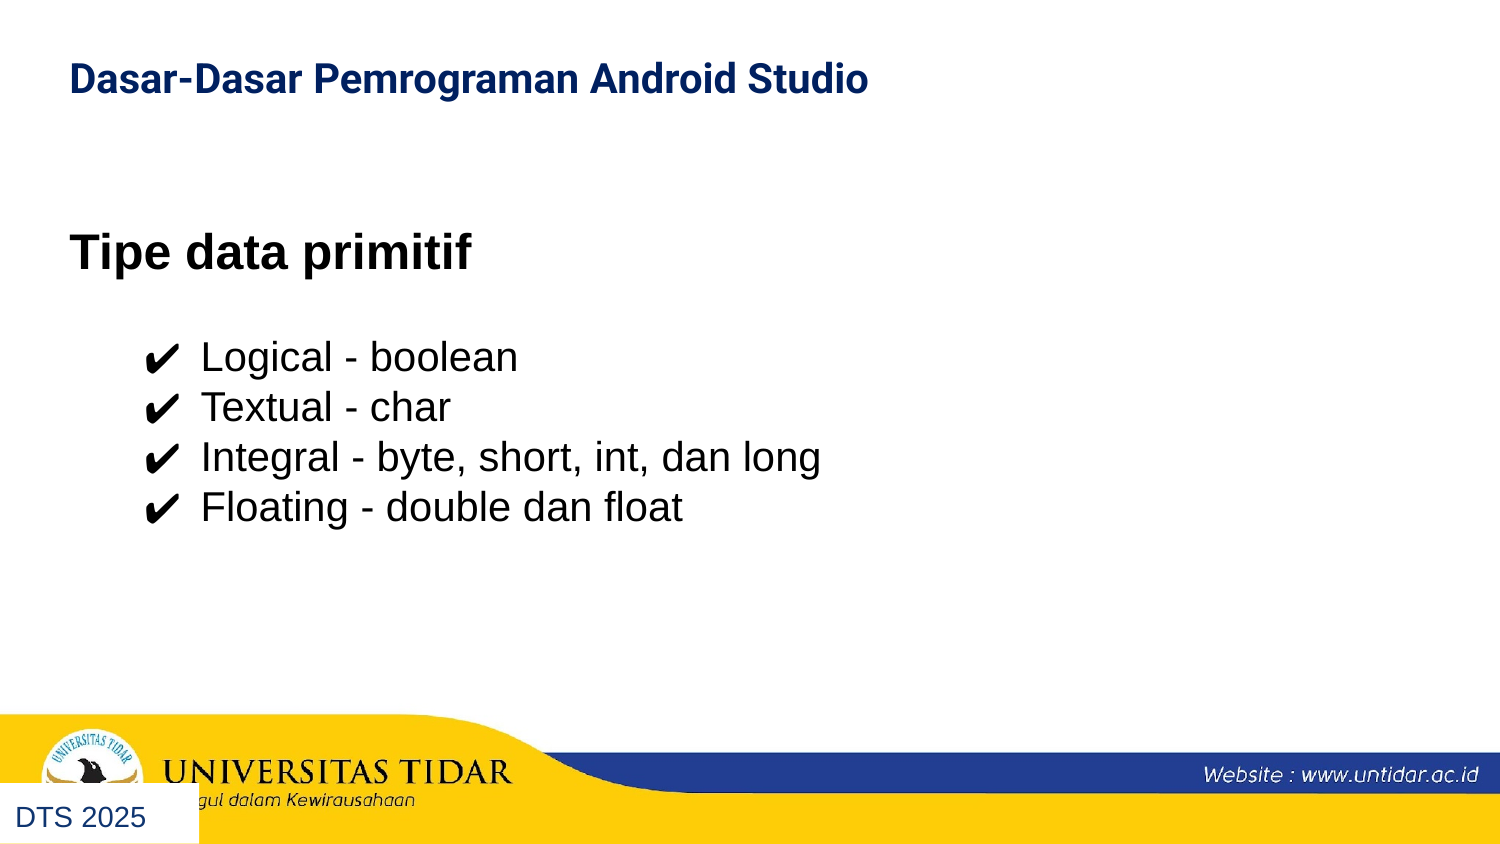

Dasar-Dasar Pemrograman Android Studio
Tipe data primitif

Logical - boolean
Textual - char
Integral - byte, short, int, dan long
Floating - double dan float

DTS 2025